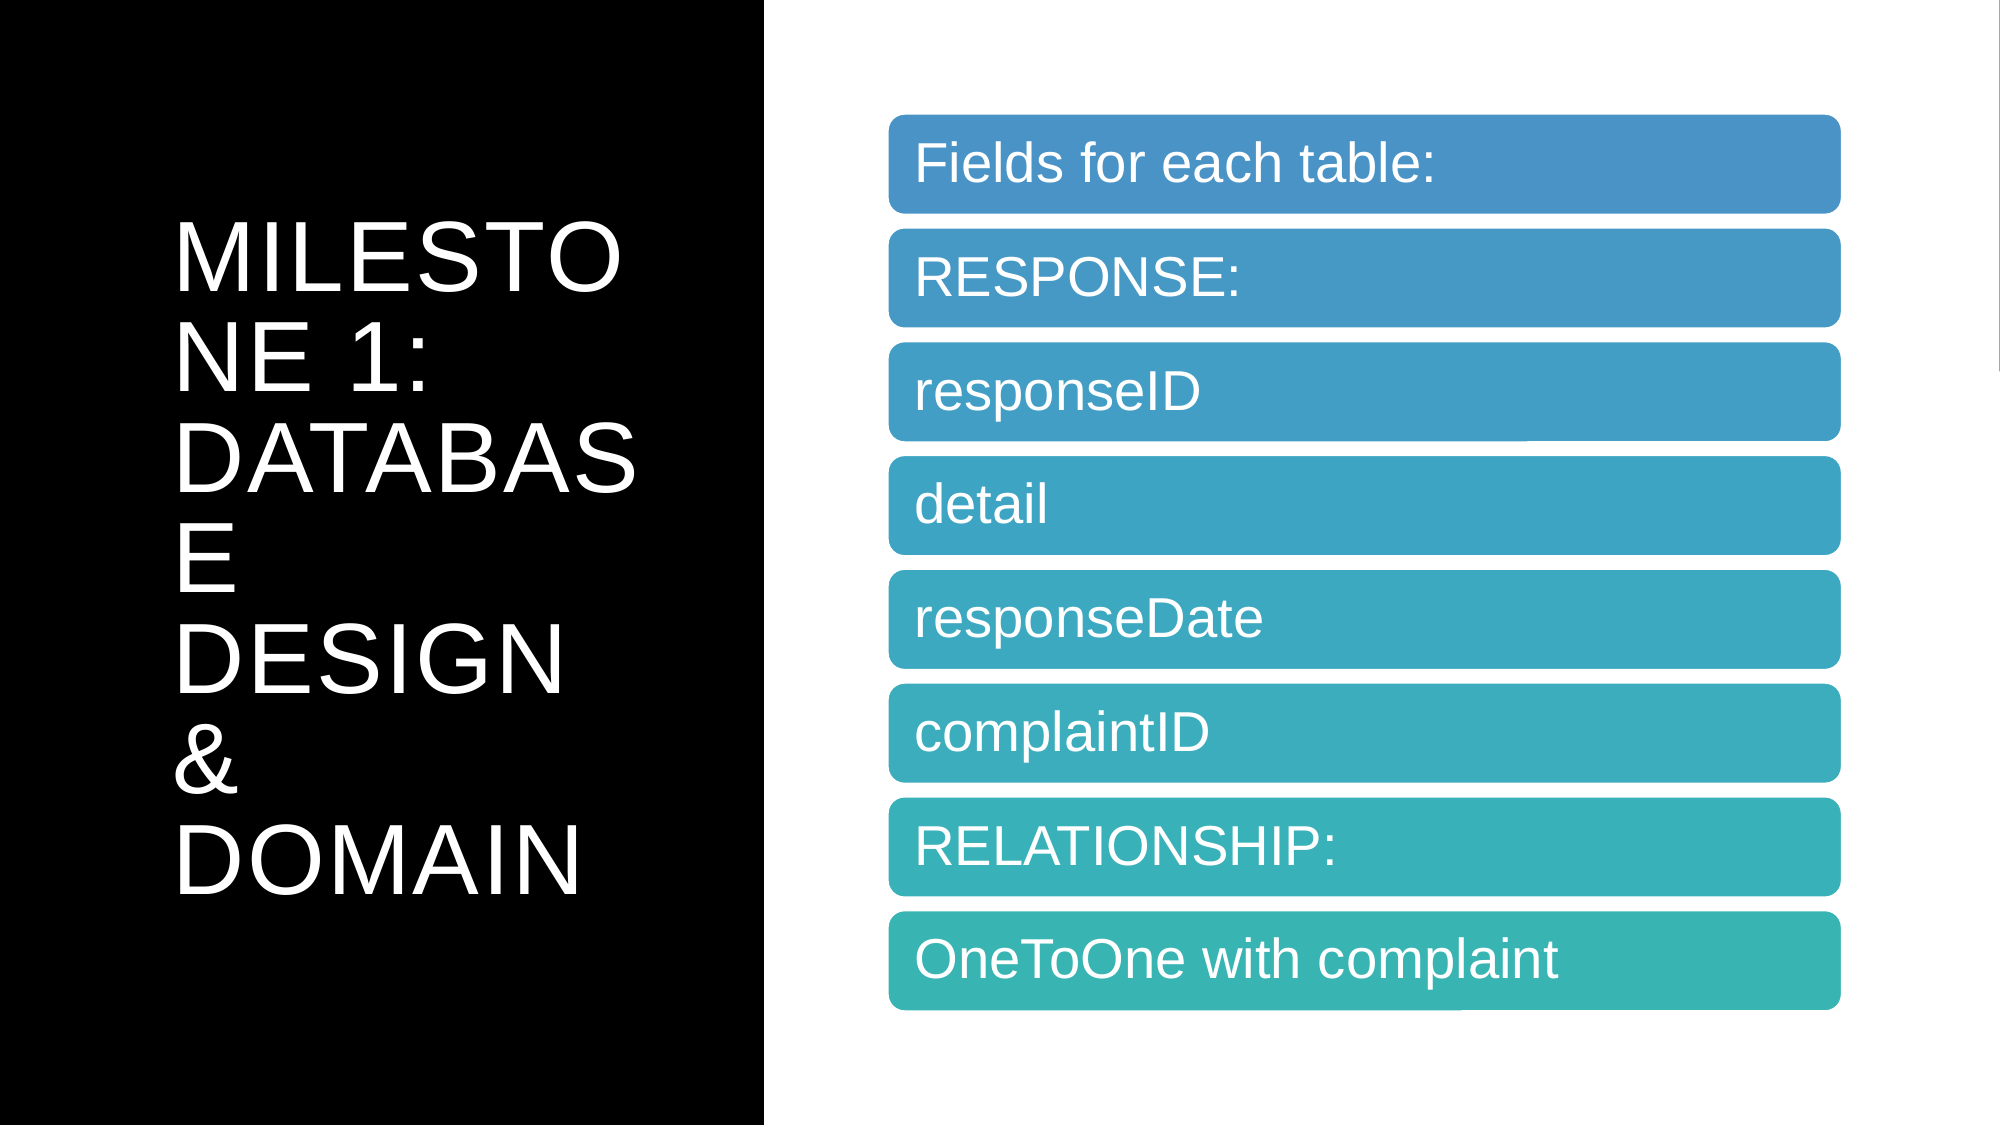

Milestone 1: Database Design & Domain
Fields for each table:
RESPONSE:
responseID
detail
responseDate
complaintID
RELATIONSHIP:
OneToOne with complaint